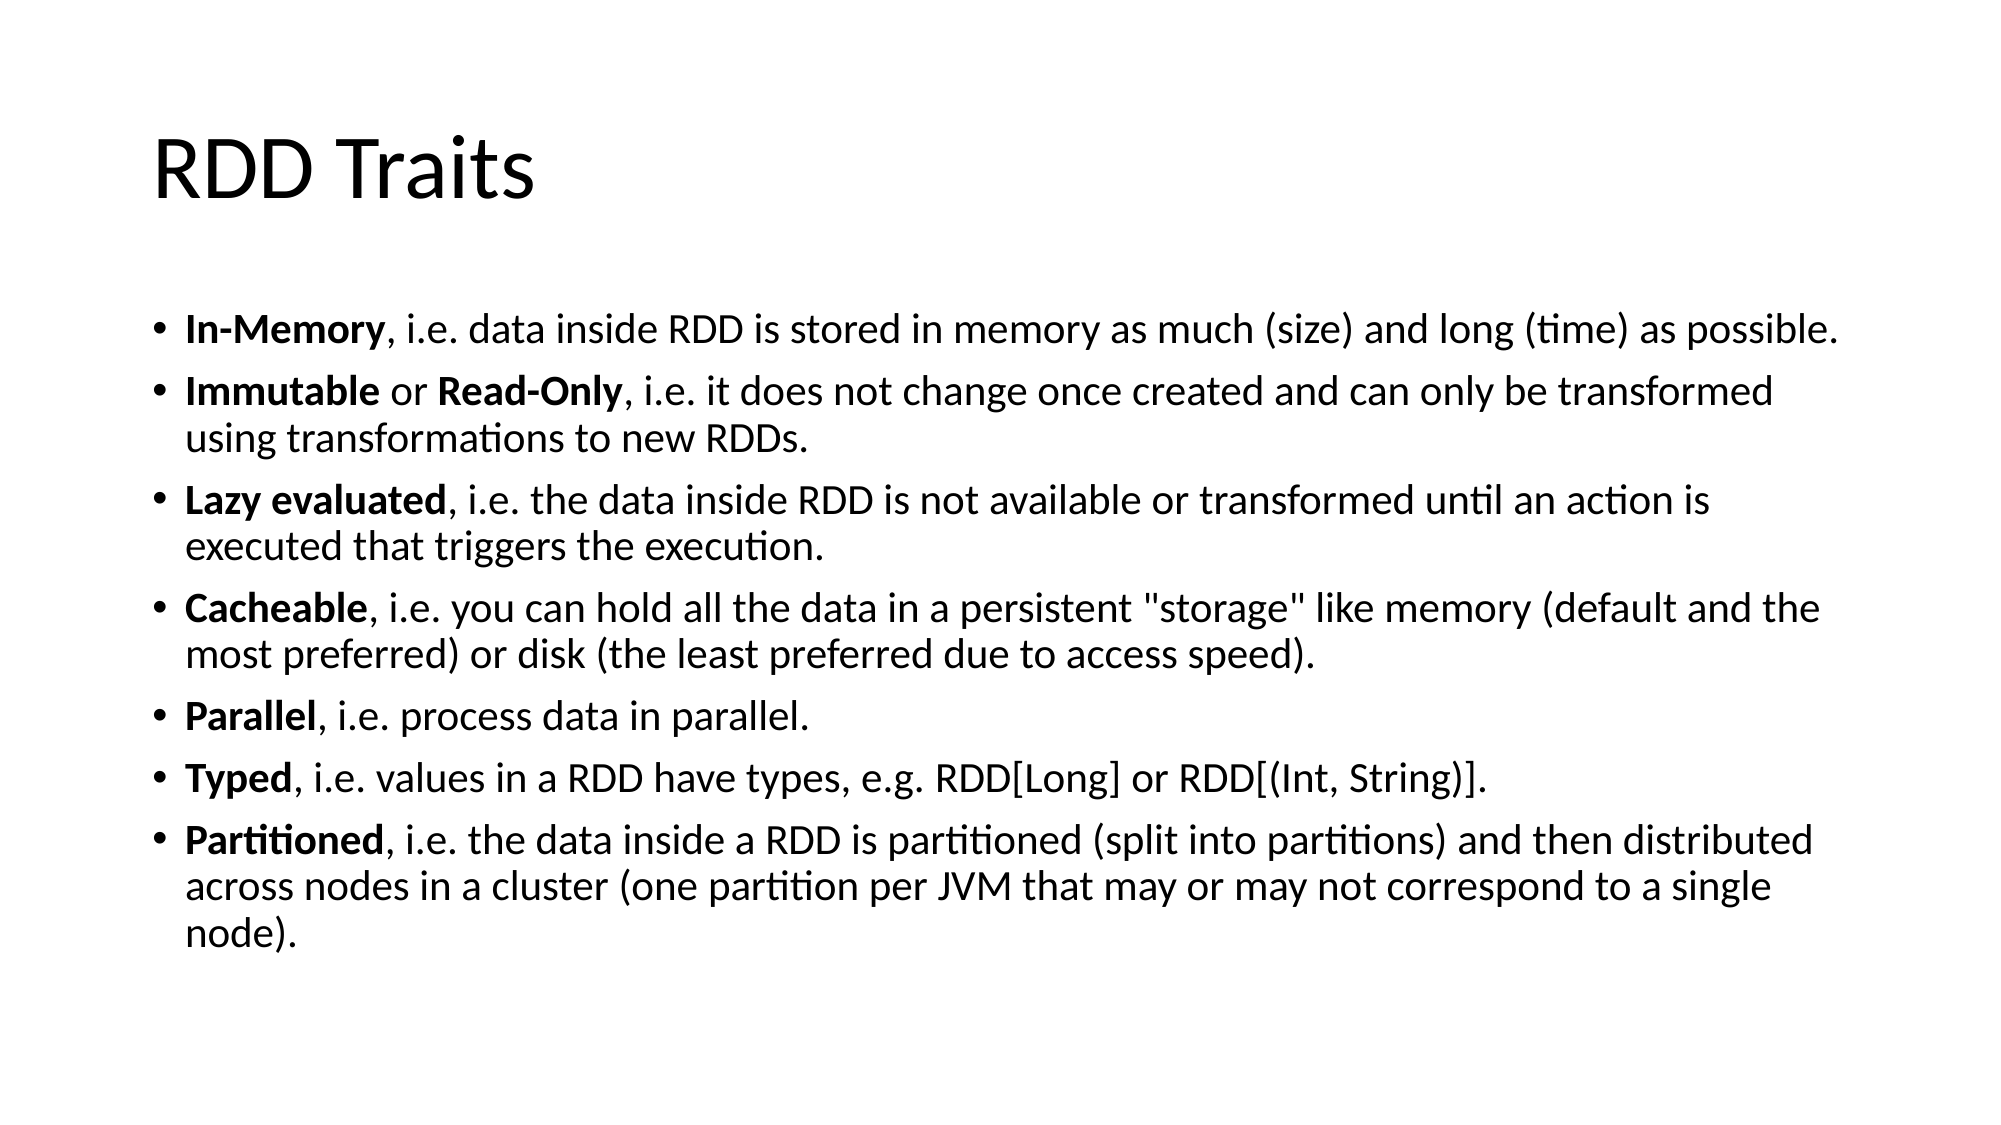

# RDD Traits
In-Memory, i.e. data inside RDD is stored in memory as much (size) and long (time) as possible.
Immutable or Read-Only, i.e. it does not change once created and can only be transformed using transformations to new RDDs.
Lazy evaluated, i.e. the data inside RDD is not available or transformed until an action is executed that triggers the execution.
Cacheable, i.e. you can hold all the data in a persistent "storage" like memory (default and the most preferred) or disk (the least preferred due to access speed).
Parallel, i.e. process data in parallel.
Typed, i.e. values in a RDD have types, e.g. RDD[Long] or RDD[(Int, String)].
Partitioned, i.e. the data inside a RDD is partitioned (split into partitions) and then distributed across nodes in a cluster (one partition per JVM that may or may not correspond to a single node).